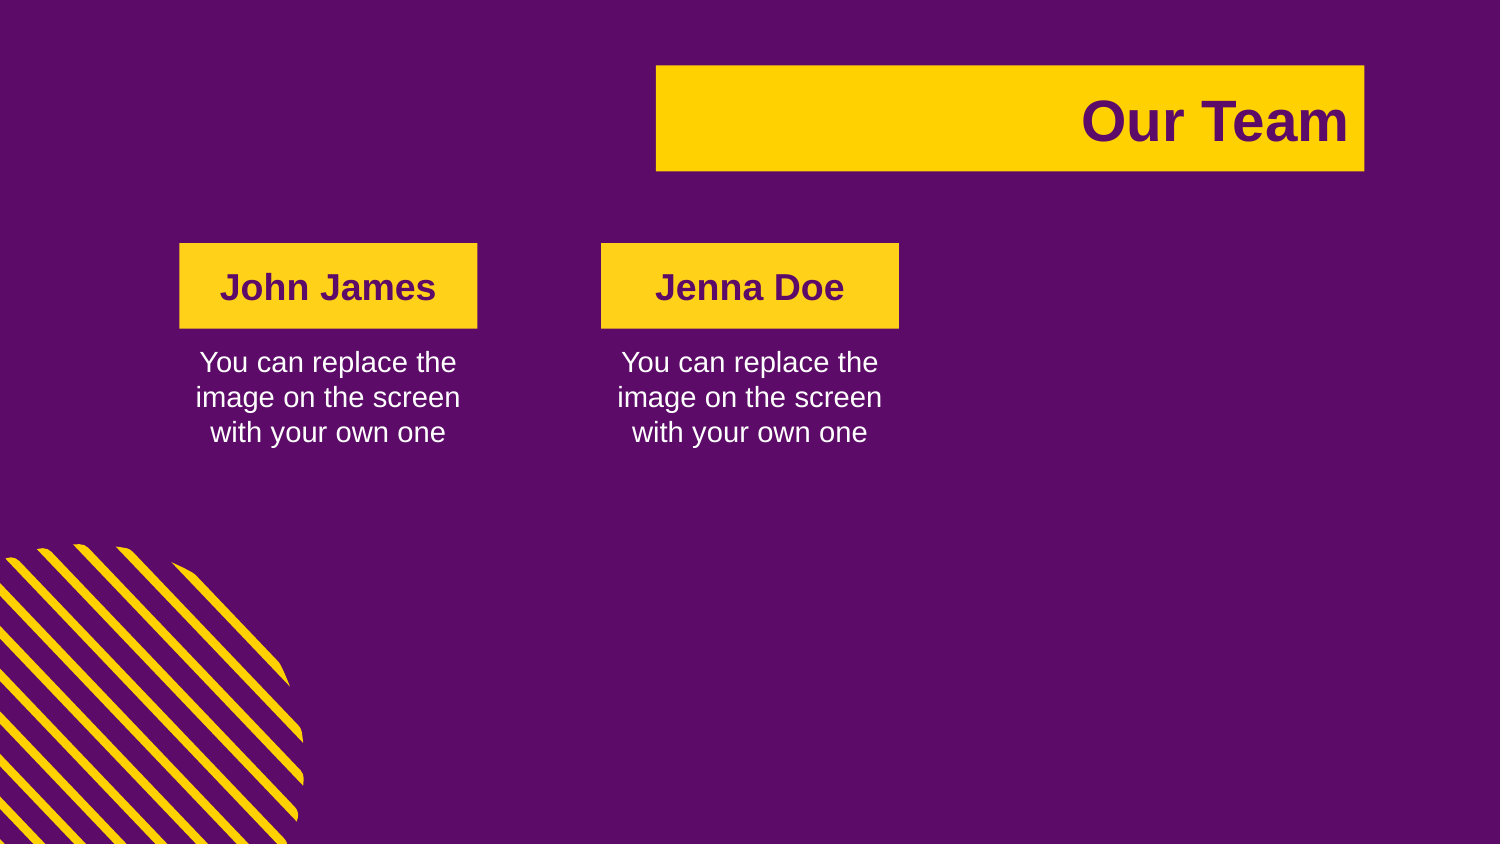

# Our Team
John James
Jenna Doe
You can replace the image on the screen with your own one
You can replace the image on the screen with your own one